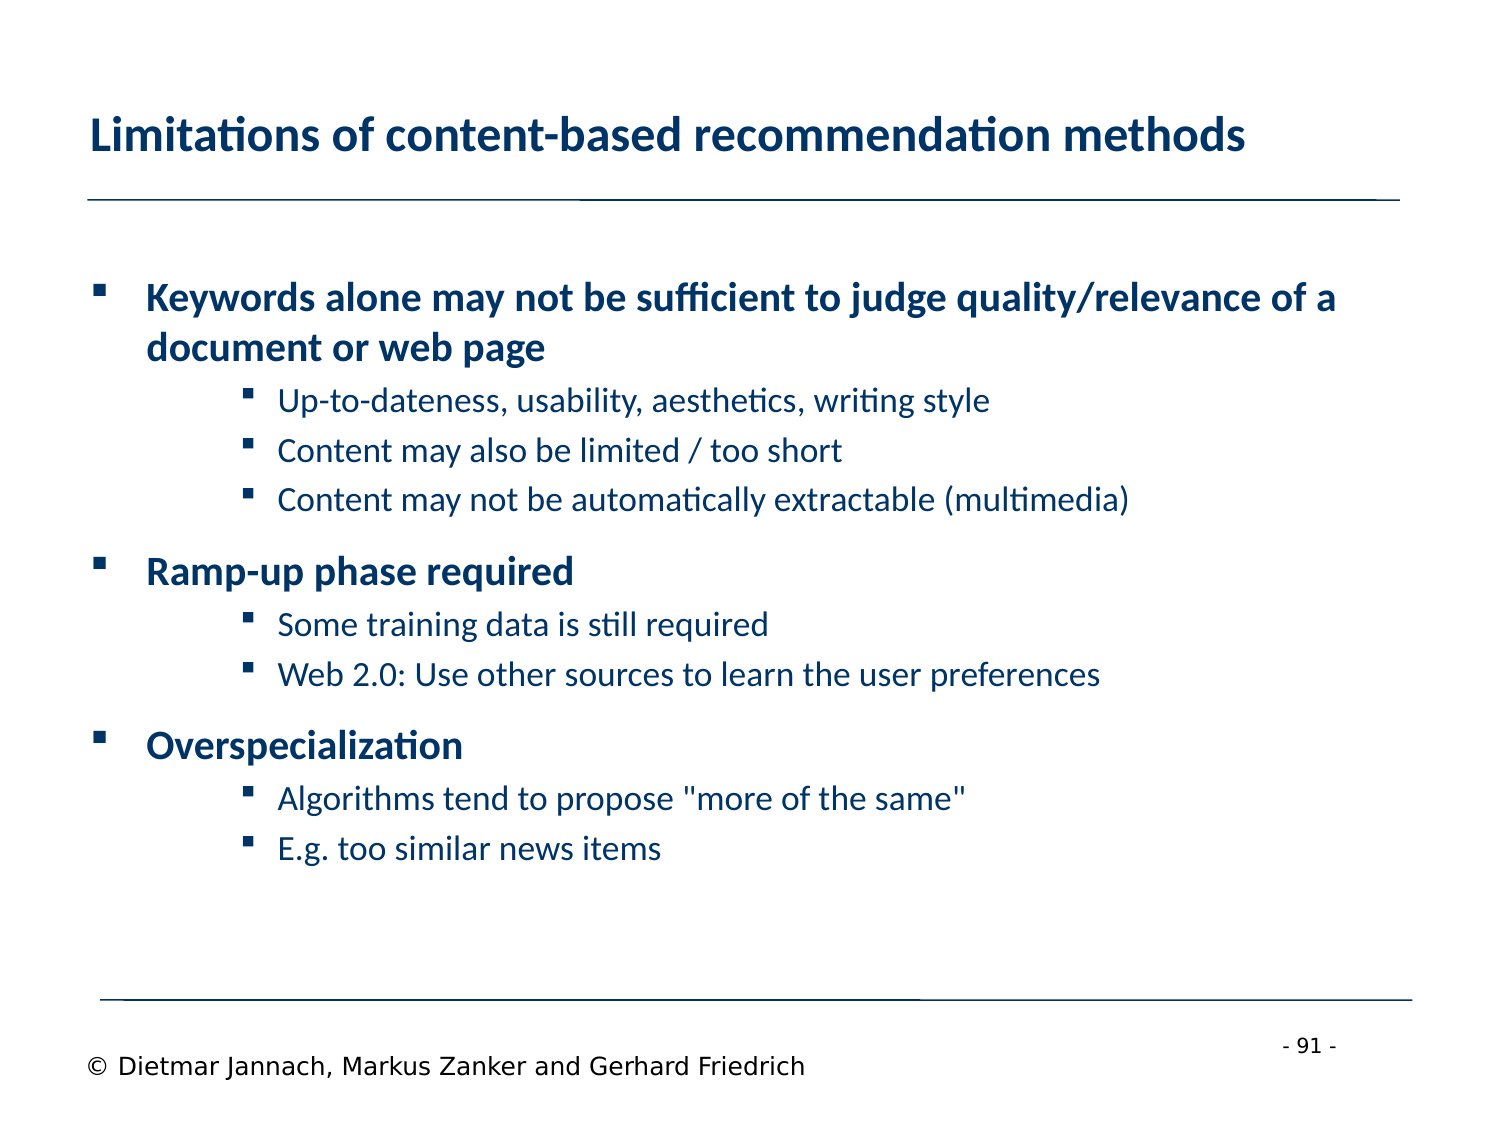

# Limitations of content-based recommendation methods
Keywords alone may not be sufficient to judge quality/relevance of a document or web page
Up-to-dateness, usability, aesthetics, writing style
Content may also be limited / too short
Content may not be automatically extractable (multimedia)
Ramp-up phase required
Some training data is still required
Web 2.0: Use other sources to learn the user preferences
Overspecialization
Algorithms tend to propose "more of the same"
E.g. too similar news items